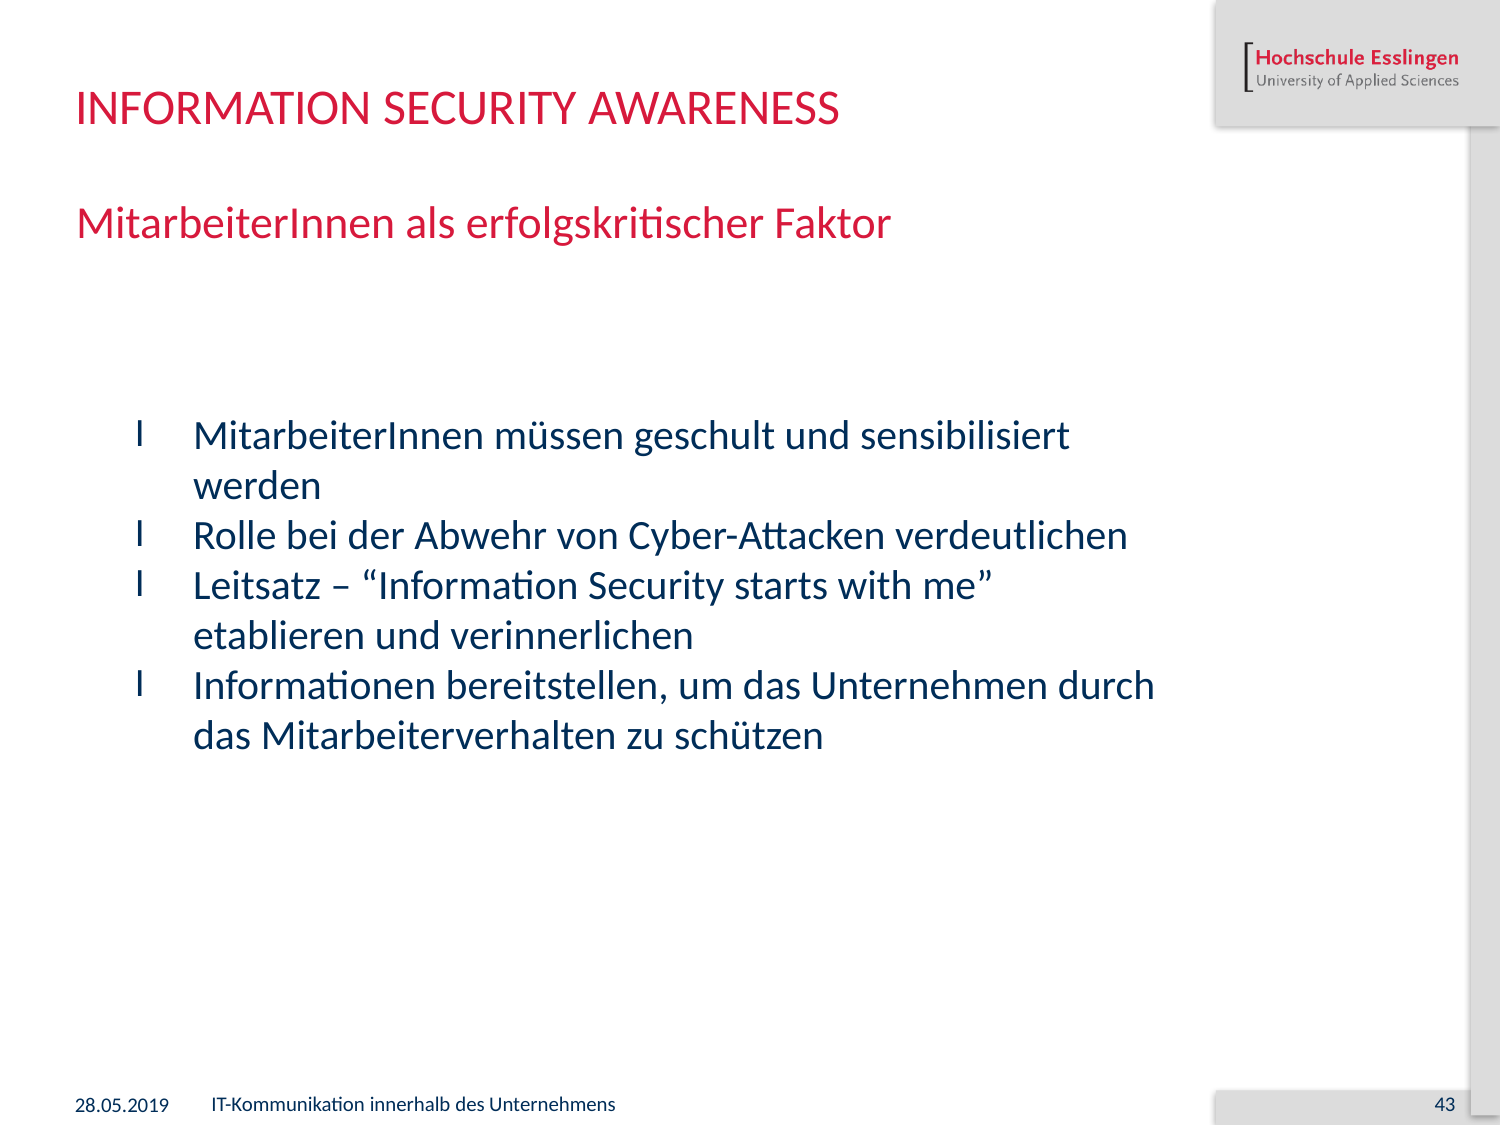

# Information Security Awareness
MitarbeiterInnen als erfolgskritischer Faktor

MitarbeiterInnen müssen geschult und sensibilisiert werden
Rolle bei der Abwehr von Cyber-Attacken verdeutlichen
Leitsatz – “Information Security starts with me” etablieren und verinnerlichen
Informationen bereitstellen, um das Unternehmen durch das Mitarbeiterverhalten zu schützen
28.05.2019
IT-Kommunikation innerhalb des Unternehmens
43